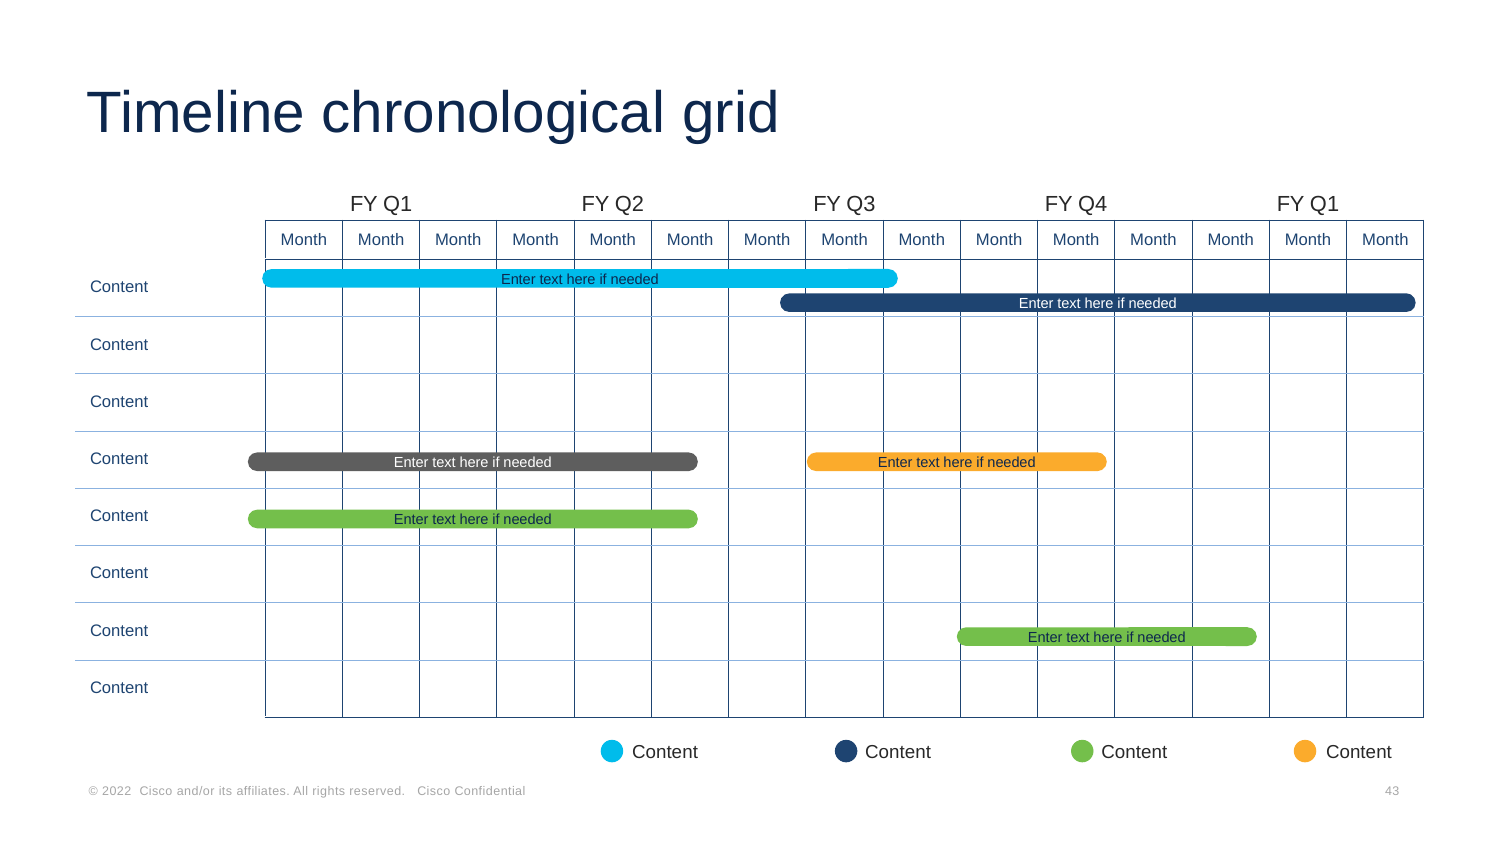

Enter text here if needed
Enter text here if needed
# Timeline chronological grid
|  | FY Q1 |  |  | FY Q2 |  |  | FY Q3 |  |  | FY Q4 |  |  | FY Q1 |  |  |
| --- | --- | --- | --- | --- | --- | --- | --- | --- | --- | --- | --- | --- | --- | --- | --- |
|  | Month | Month | Month | Month | Month | Month | Month | Month | Month | Month | Month | Month | Month | Month | Month |
| Content |  |  |  |  |  |  |  |  |  |  |  |  |  |  |  |
| Content |  |  |  |  |  |  |  |  |  |  |  |  |  |  |  |
| Content |  |  |  |  |  |  |  |  |  |  |  |  |  |  |  |
| Content |  |  |  |  |  |  |  |  |  |  |  |  |  |  |  |
| Content |  |  |  |  |  |  |  |  |  |  |  |  |  |  |  |
| Content |  |  |  |  |  |  |  |  |  |  |  |  |  |  |  |
| Content |  |  |  |  |  |  |  |  |  |  |  |  |  |  |  |
| Content |  |  |  |  |  |  |  |  |  |  |  |  |  |  |  |
Enter text here if needed
Enter text here if needed
Enter text here if needed
Enter text here if needed
Content
Content
Content
Content